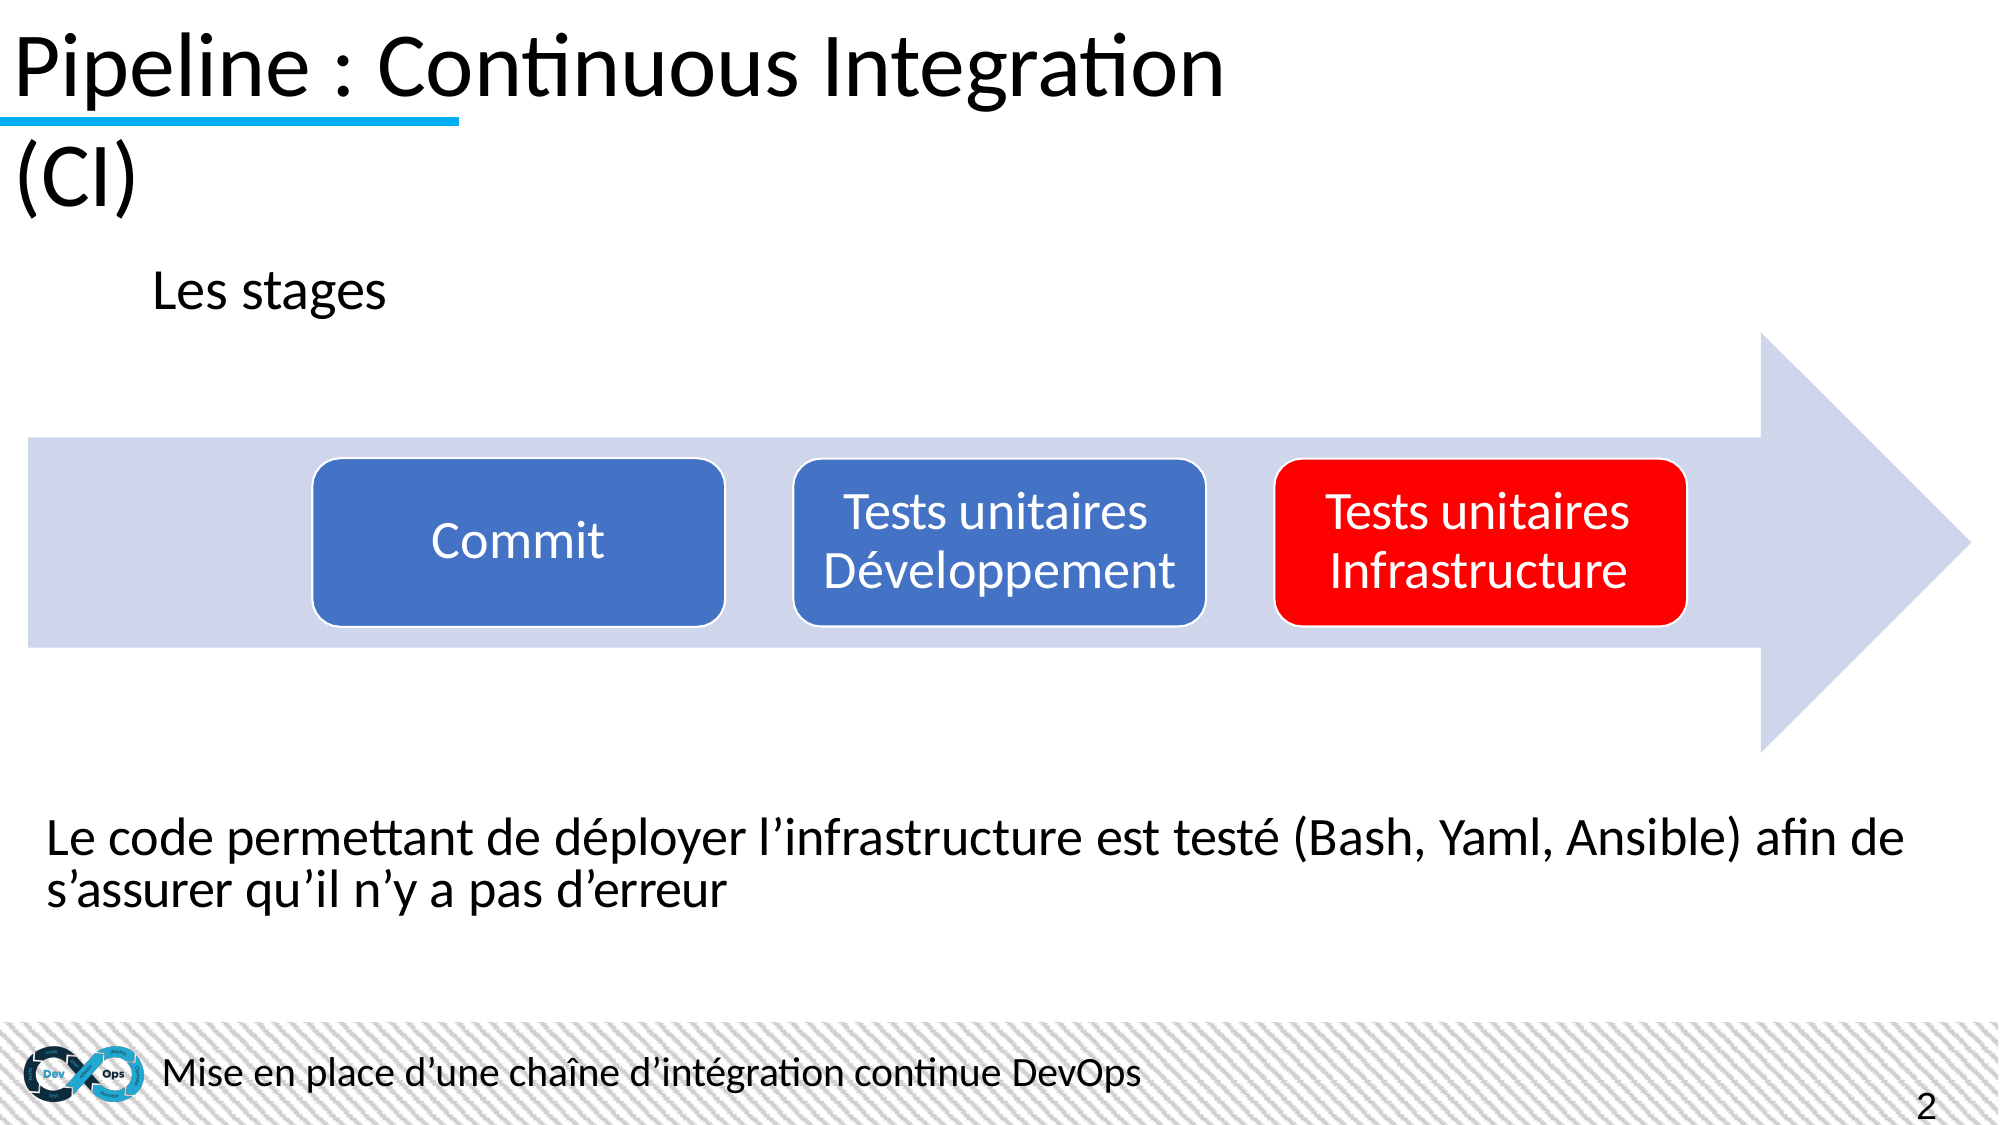

Pipeline : Continuous Integration (CI)

Les stages

Tests unitaires  Développement
Tests unitaires  Infrastructure
Commit
Le code permettant de déployer l’infrastructure est testé (Bash, Yaml, Ansible) afin de  s’assurer qu’il n’y a pas d’erreur

Mise en place d’une chaîne d’intégration continue DevOps
29